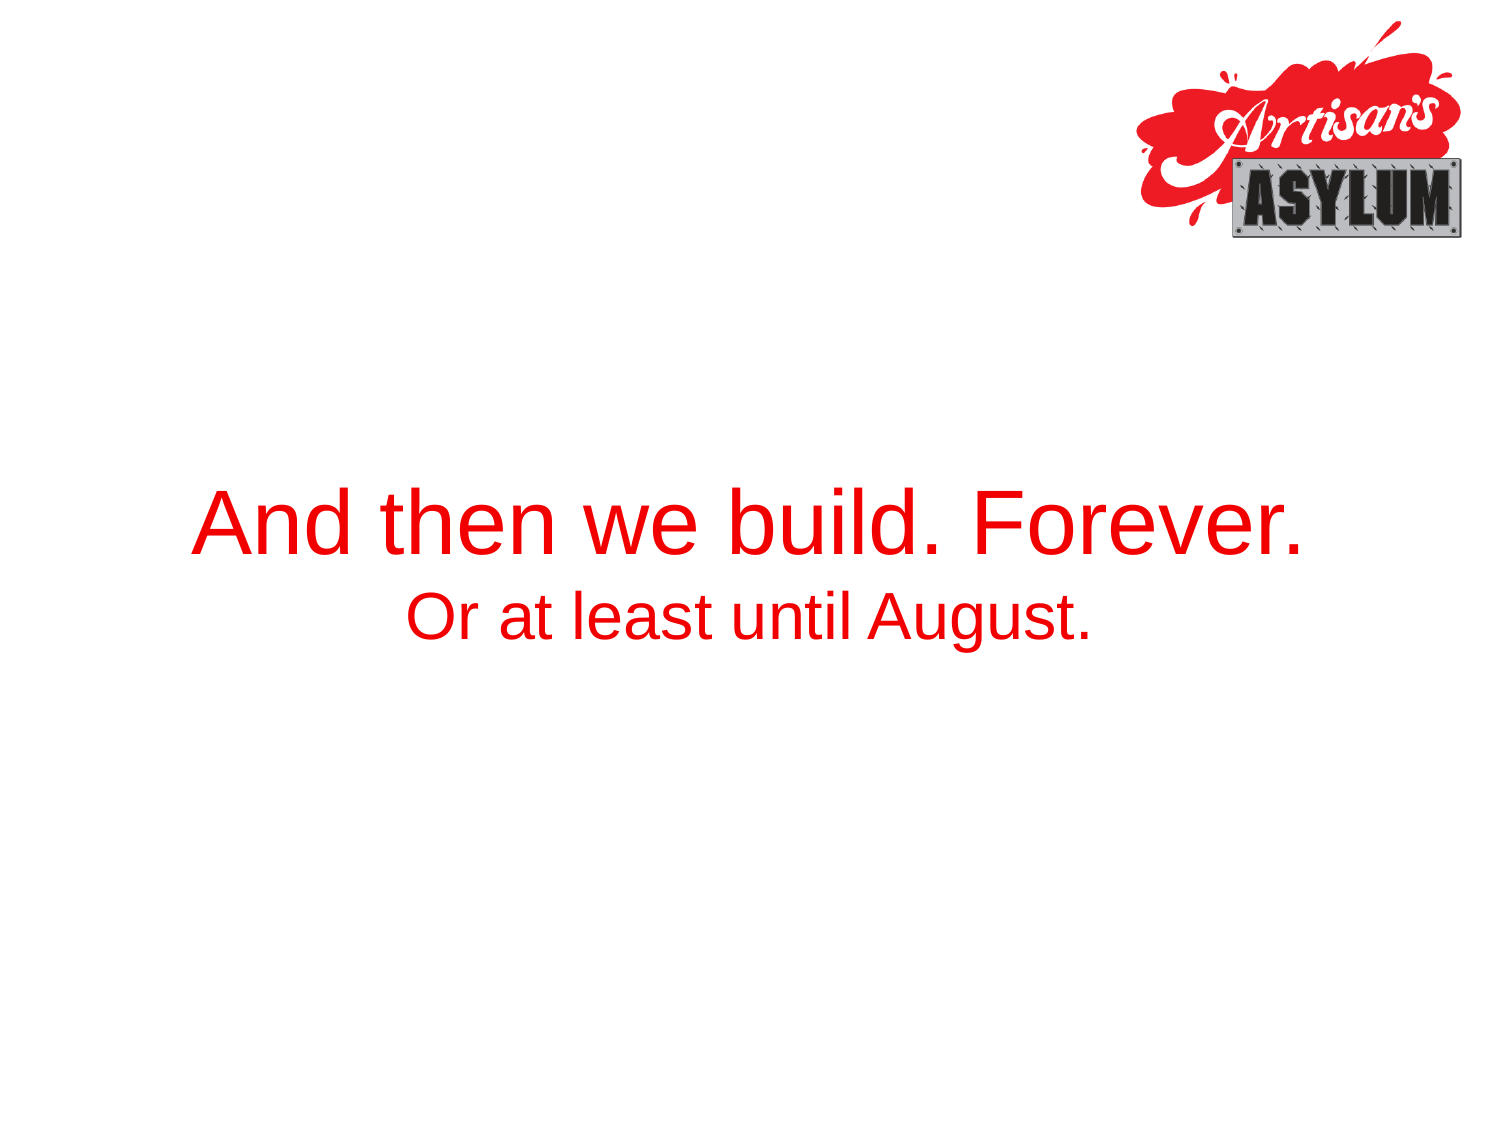

# And then we build. Forever. Or at least until August.